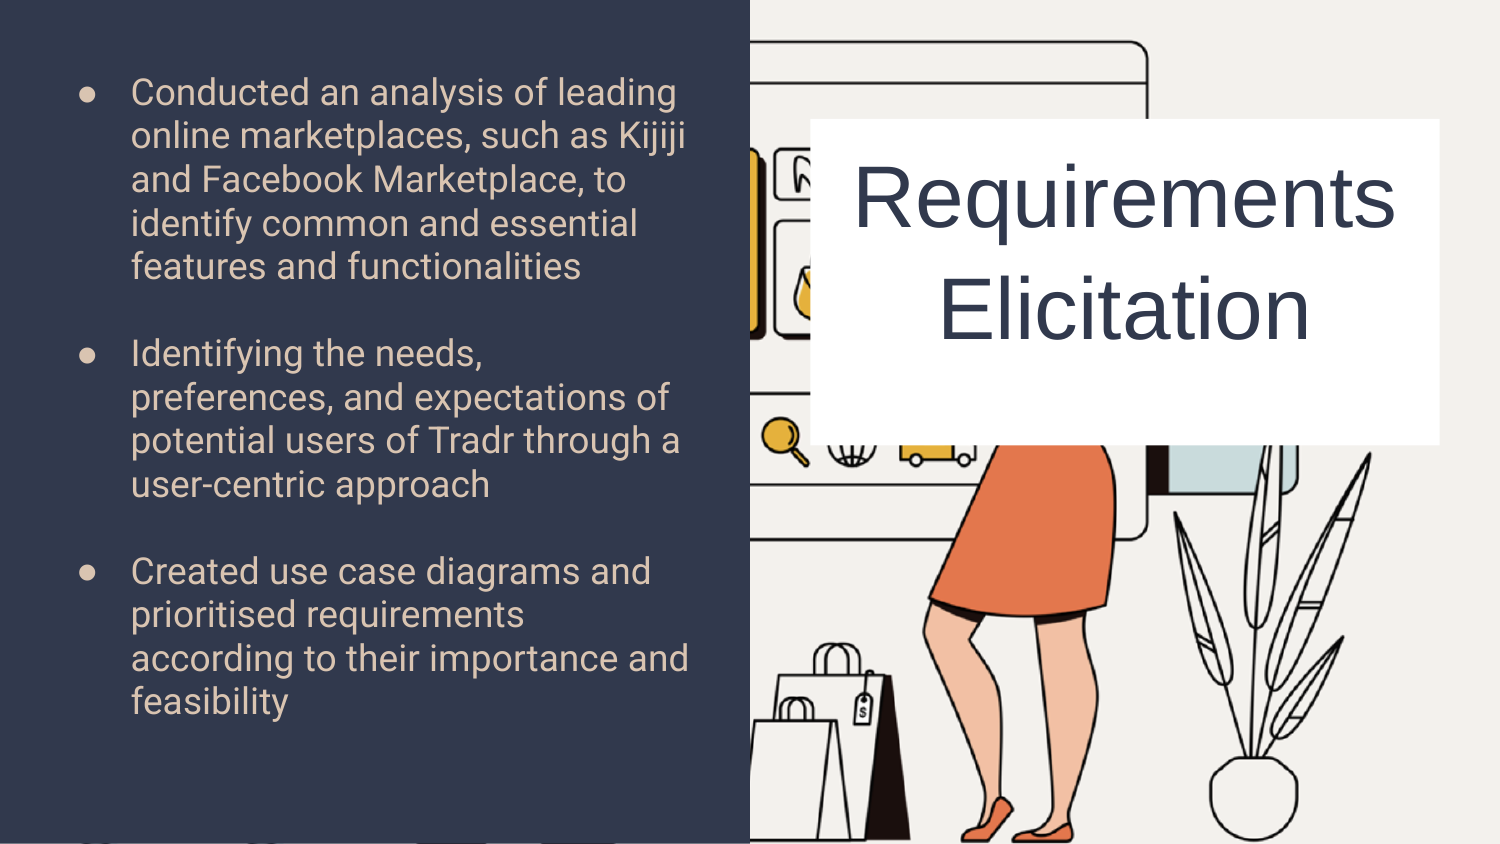

Conducted an analysis of leading online marketplaces, such as Kijiji and Facebook Marketplace, to identify common and essential features and functionalities

Identifying the needs, preferences, and expectations of potential users of Tradr through a user-centric approach

Created use case diagrams and prioritised requirements according to their importance and feasibility

Requirements Elicitation